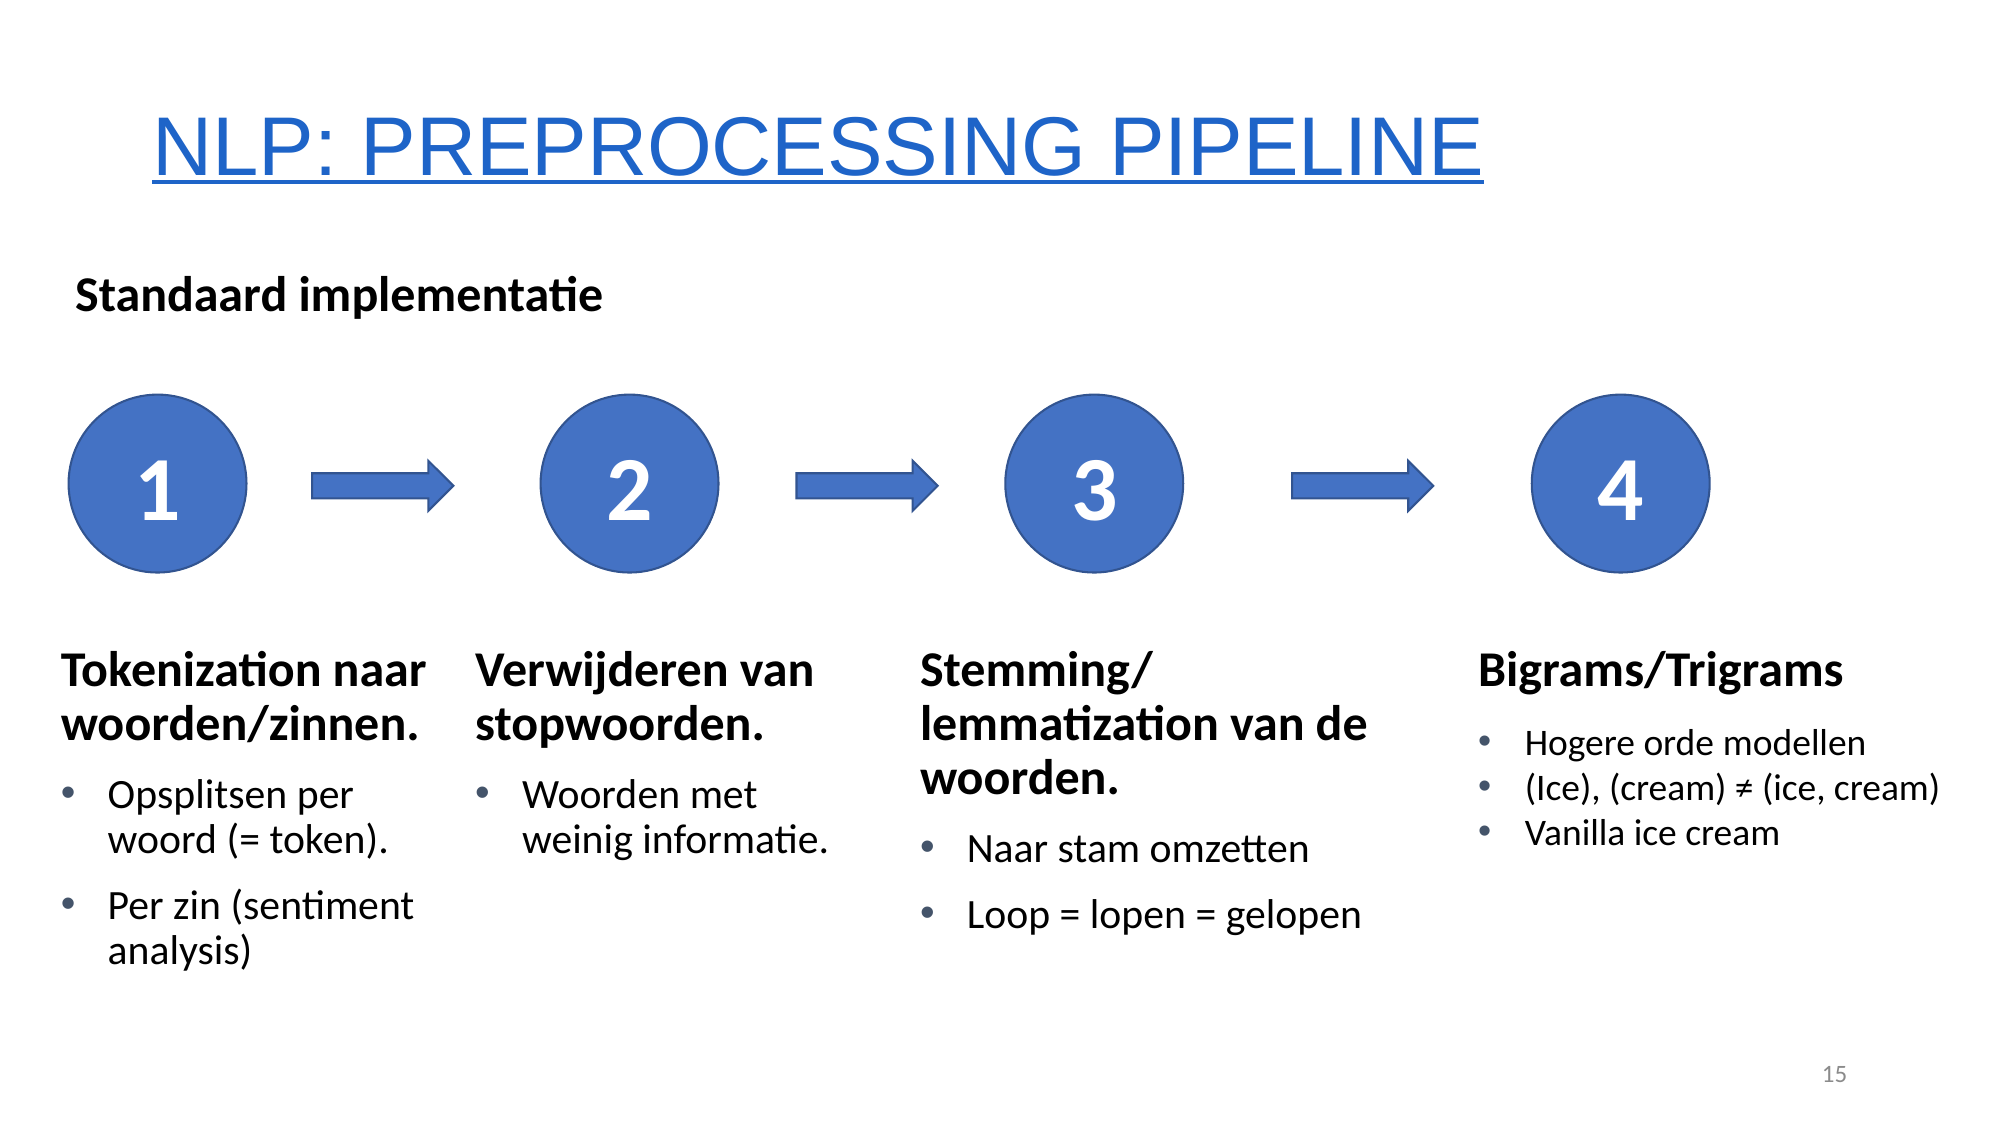

NLP: preprocessing pipeline
Standaard implementatie

1
2
3
4

Bigrams/Trigrams
Hogere orde modellen
(Ice), (cream) ≠ (ice, cream)
Vanilla ice cream

Tokenization naar woorden/zinnen.
Opsplitsen per woord (= token).
Per zin (sentiment analysis)

Verwijderen van stopwoorden.
Woorden met weinig informatie.

Stemming/lemmatization van de woorden.
Naar stam omzetten
Loop = lopen = gelopen
15